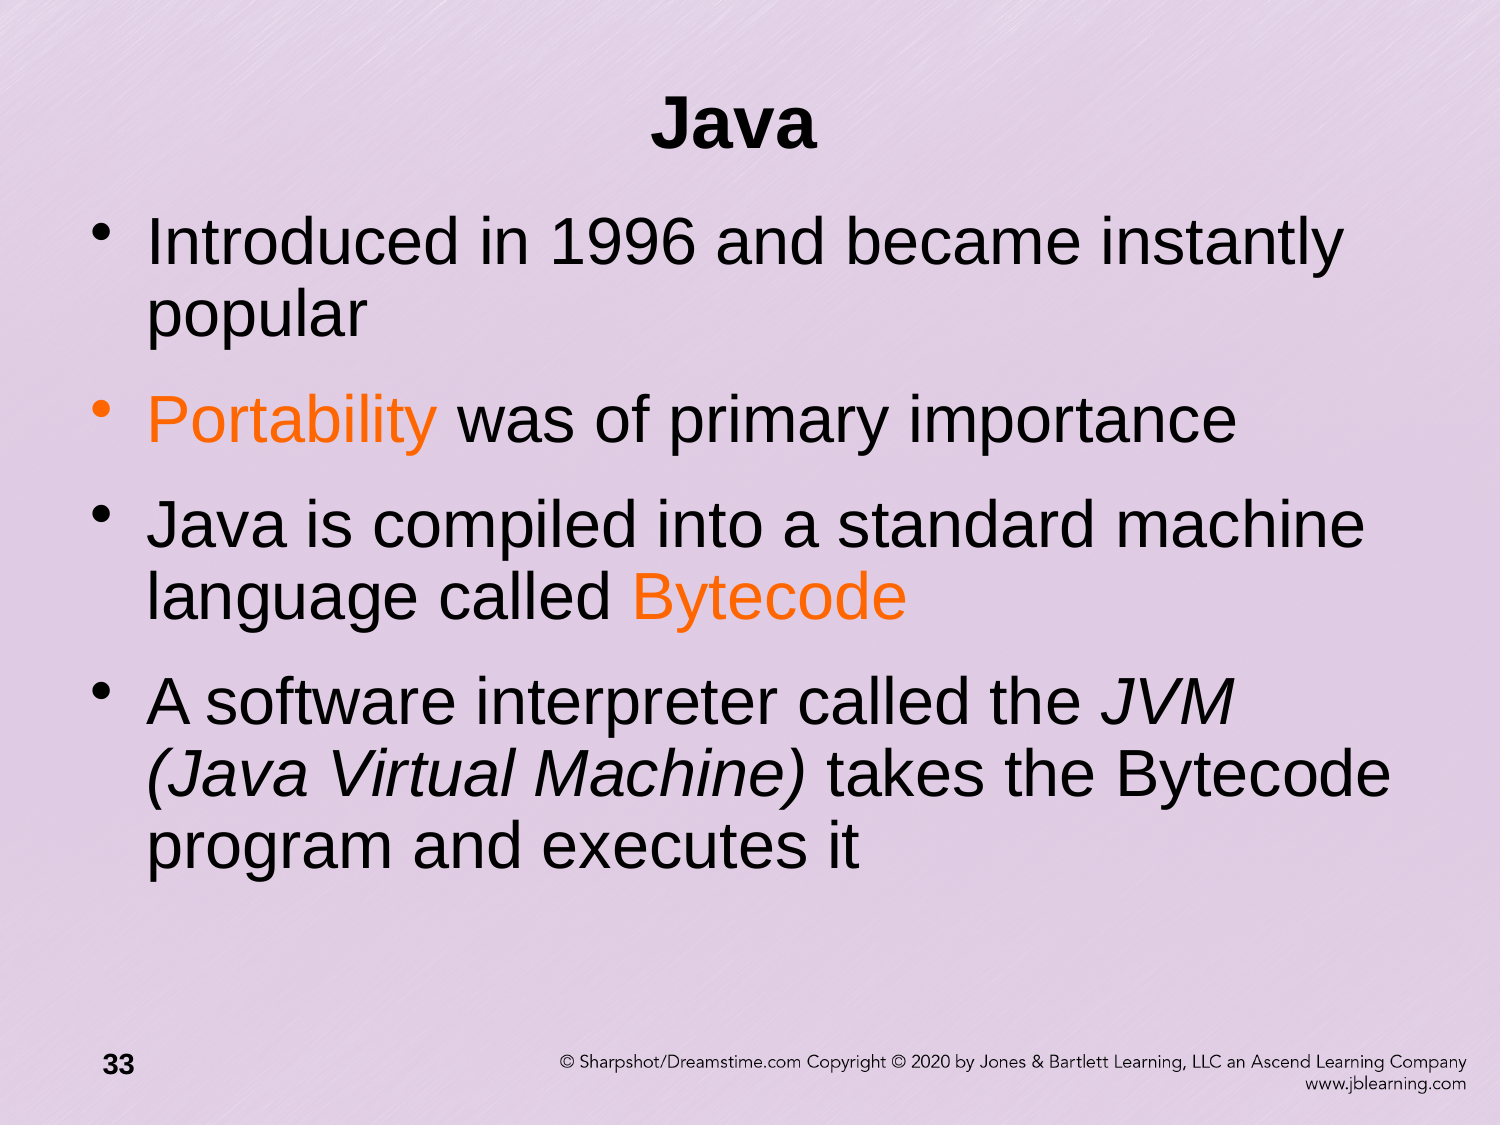

# Java
Introduced in 1996 and became instantly popular
Portability was of primary importance
Java is compiled into a standard machine language called Bytecode
A software interpreter called the JVM (Java Virtual Machine) takes the Bytecode program and executes it
33